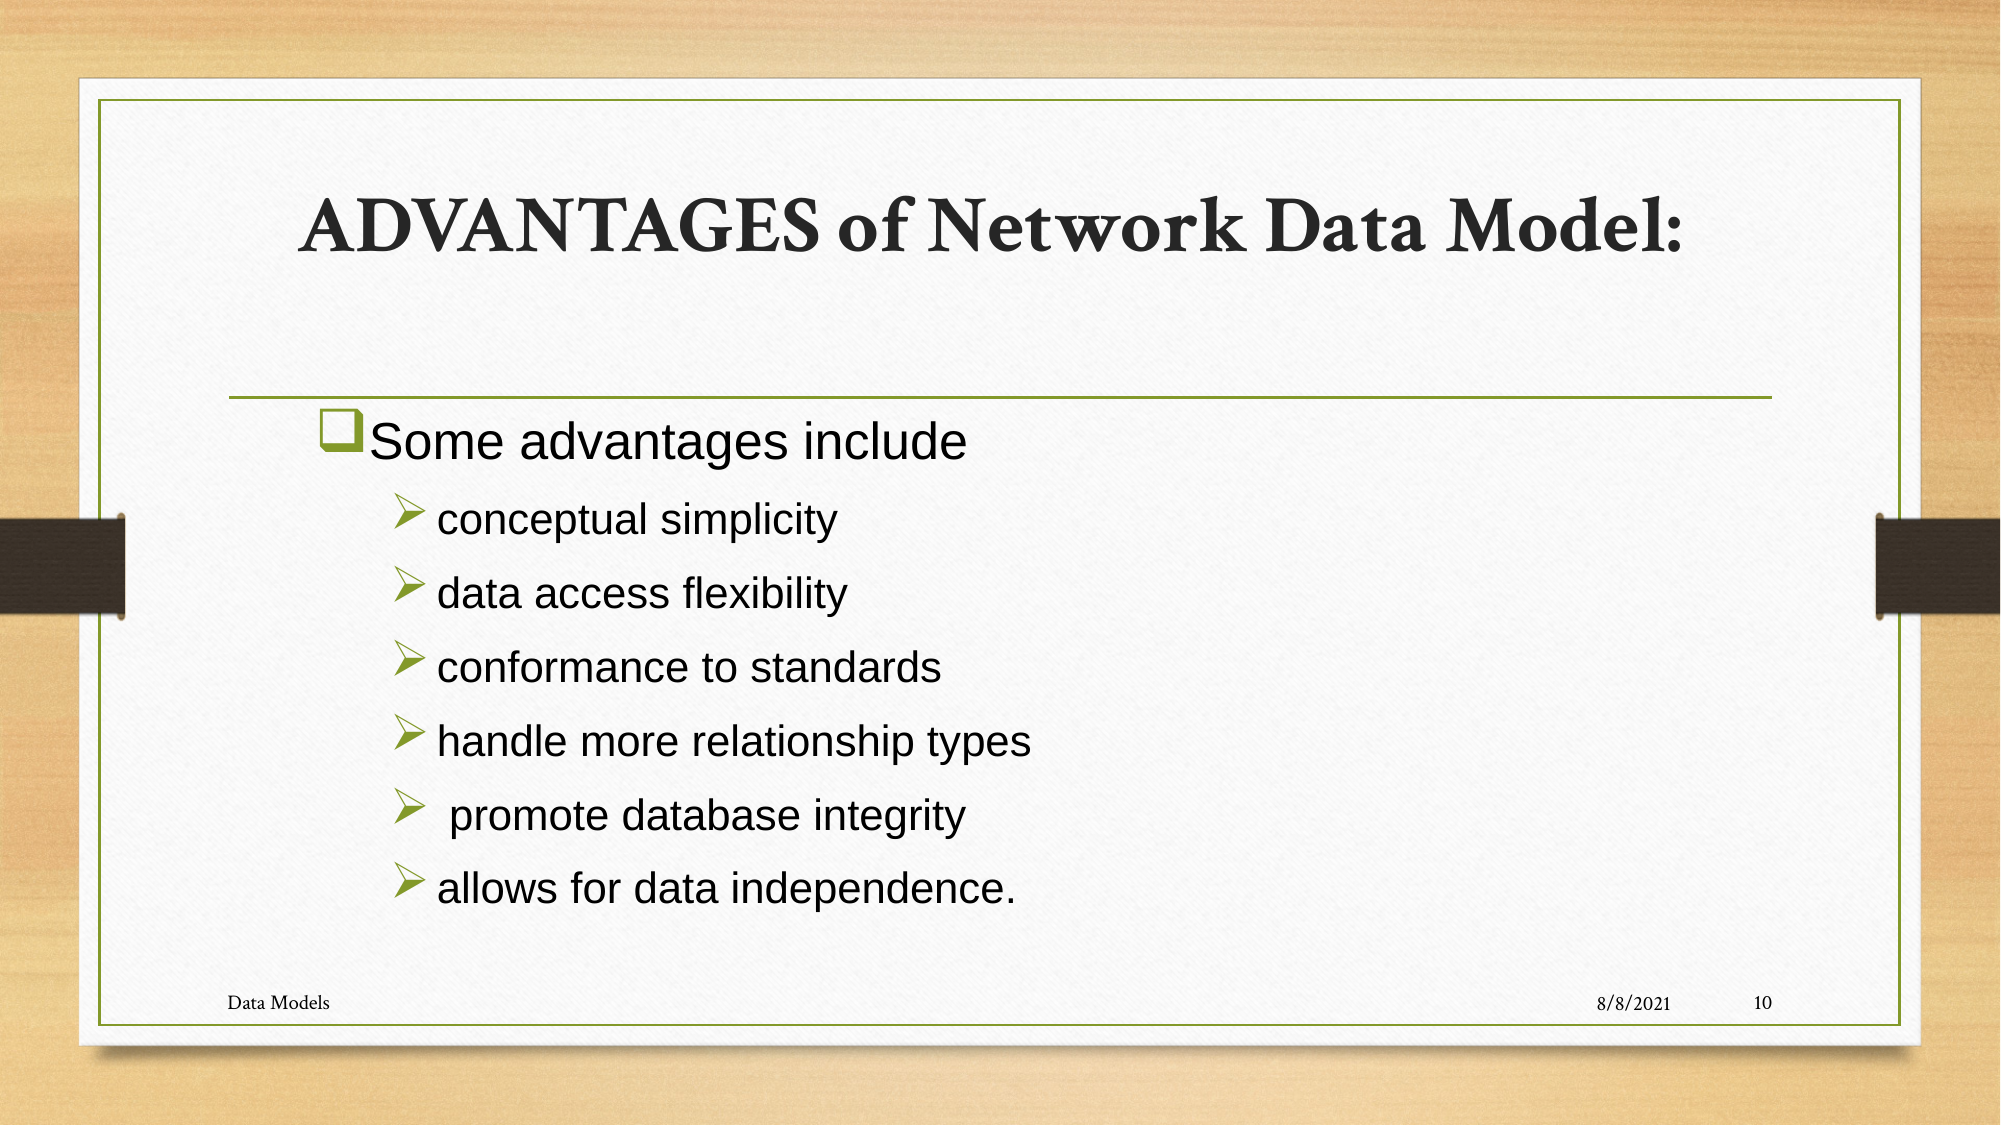

# ADVANTAGES of Network Data Model:
Some advantages include
conceptual simplicity
data access flexibility
conformance to standards
handle more relationship types
 promote database integrity
allows for data independence.

Data Models
8/8/2021
10